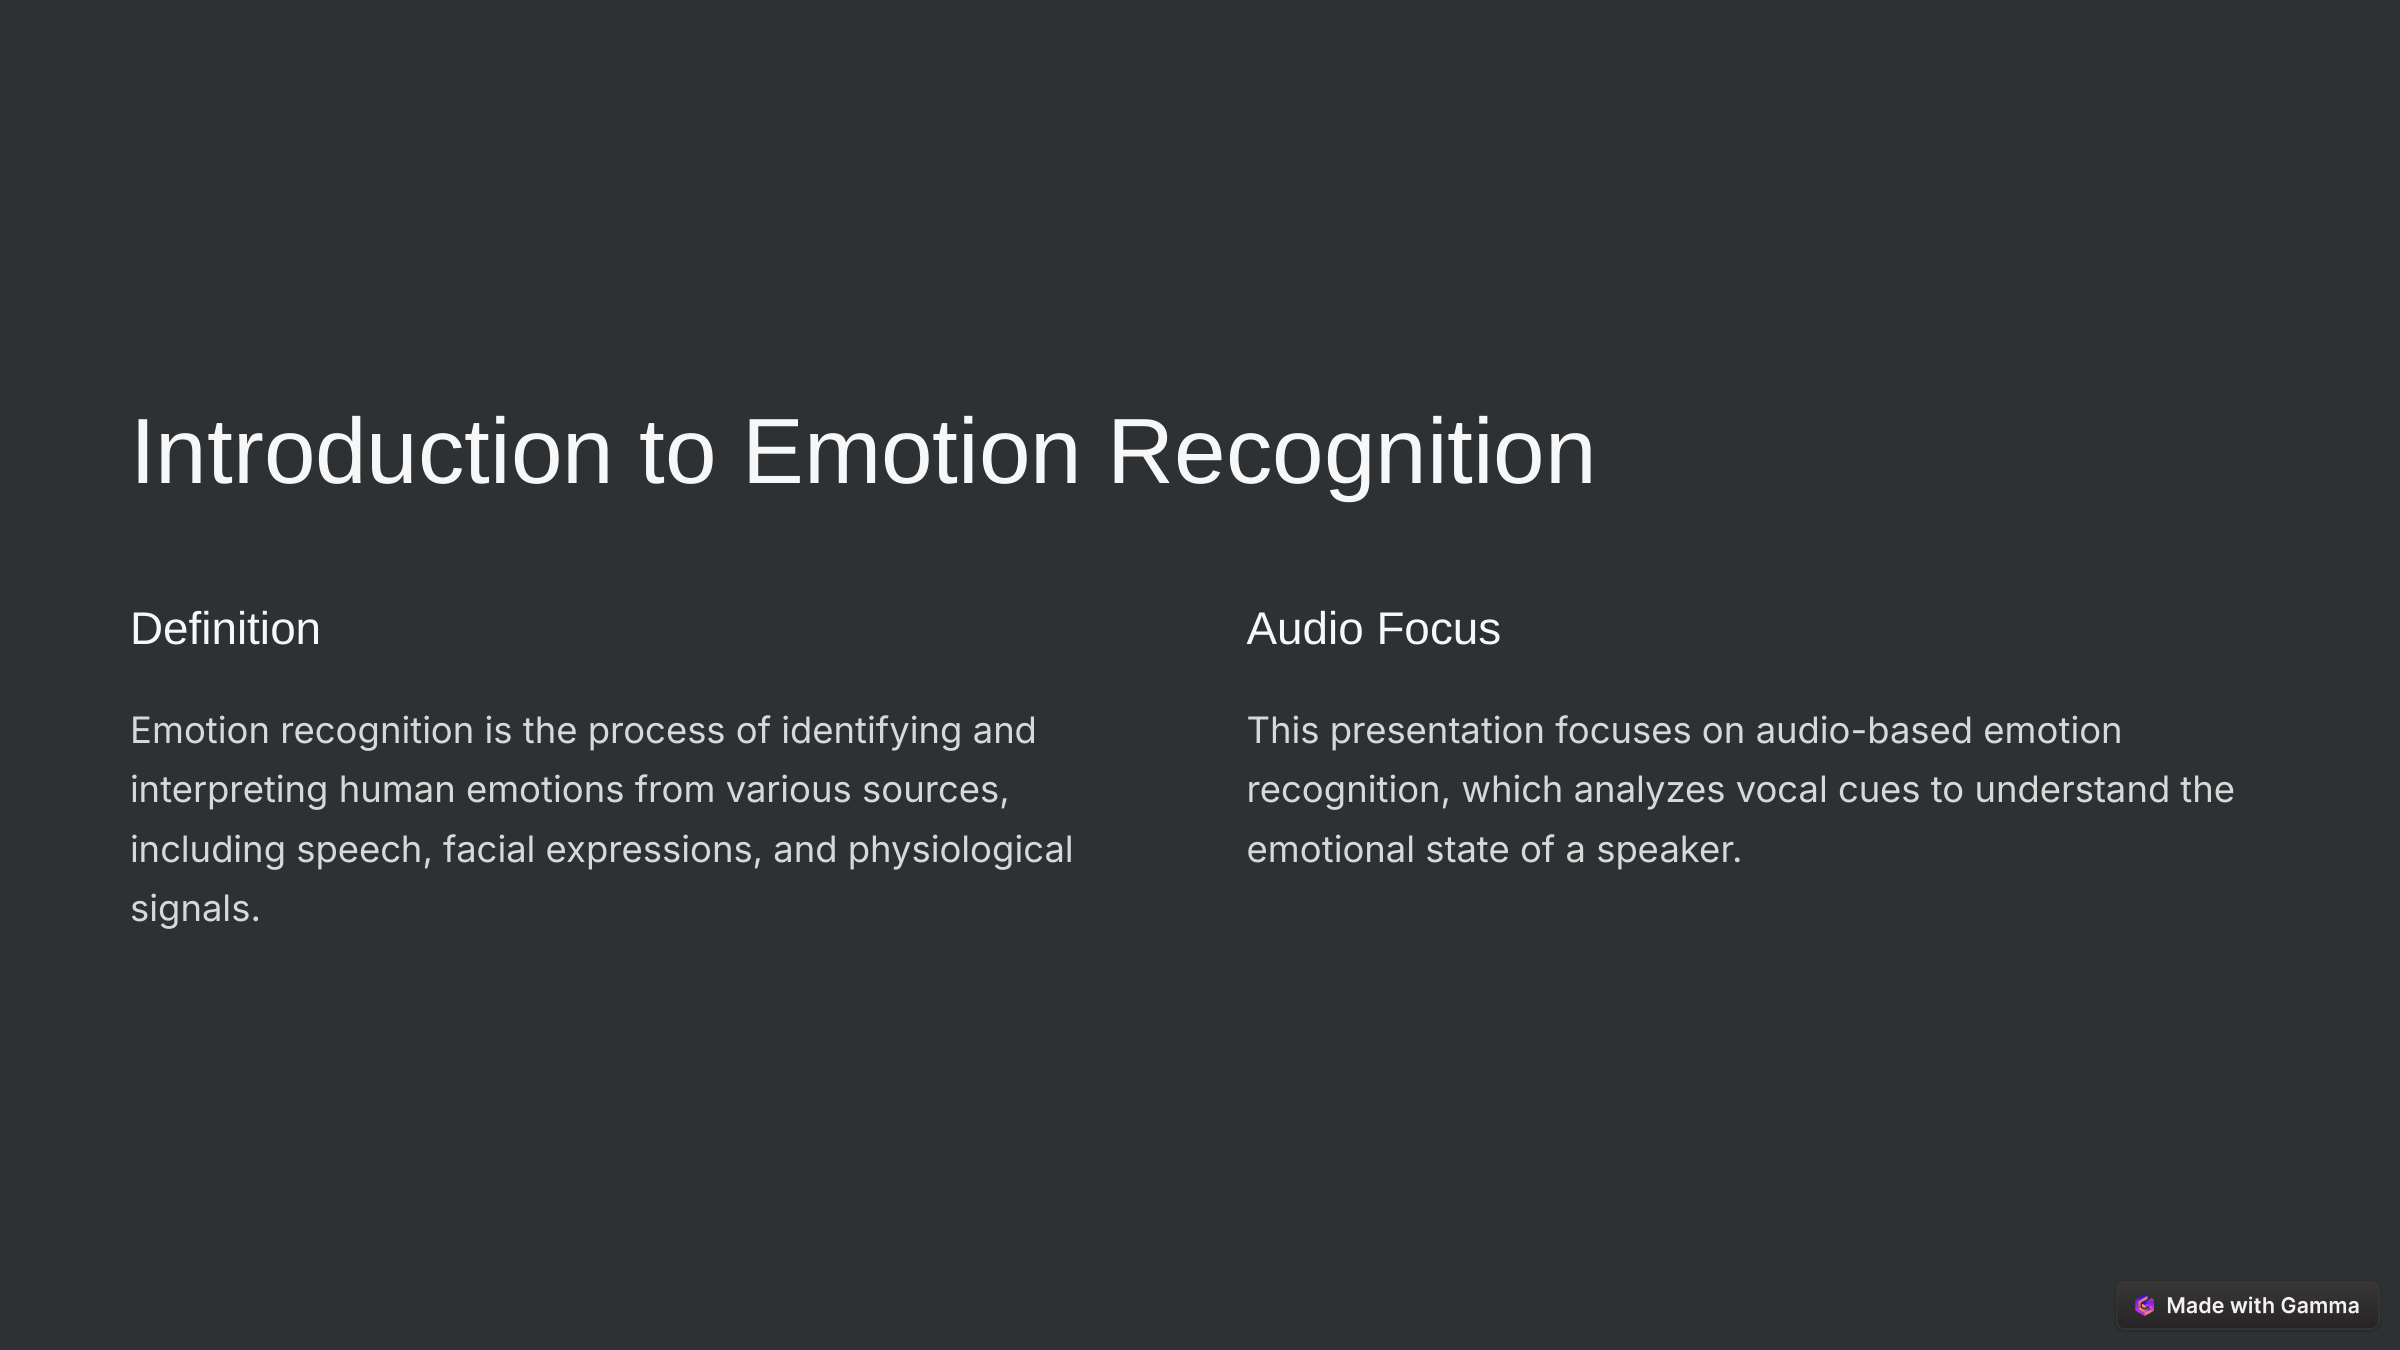

Introduction to Emotion Recognition
Definition
Audio Focus
Emotion recognition is the process of identifying and interpreting human emotions from various sources, including speech, facial expressions, and physiological signals.
This presentation focuses on audio-based emotion recognition, which analyzes vocal cues to understand the emotional state of a speaker.